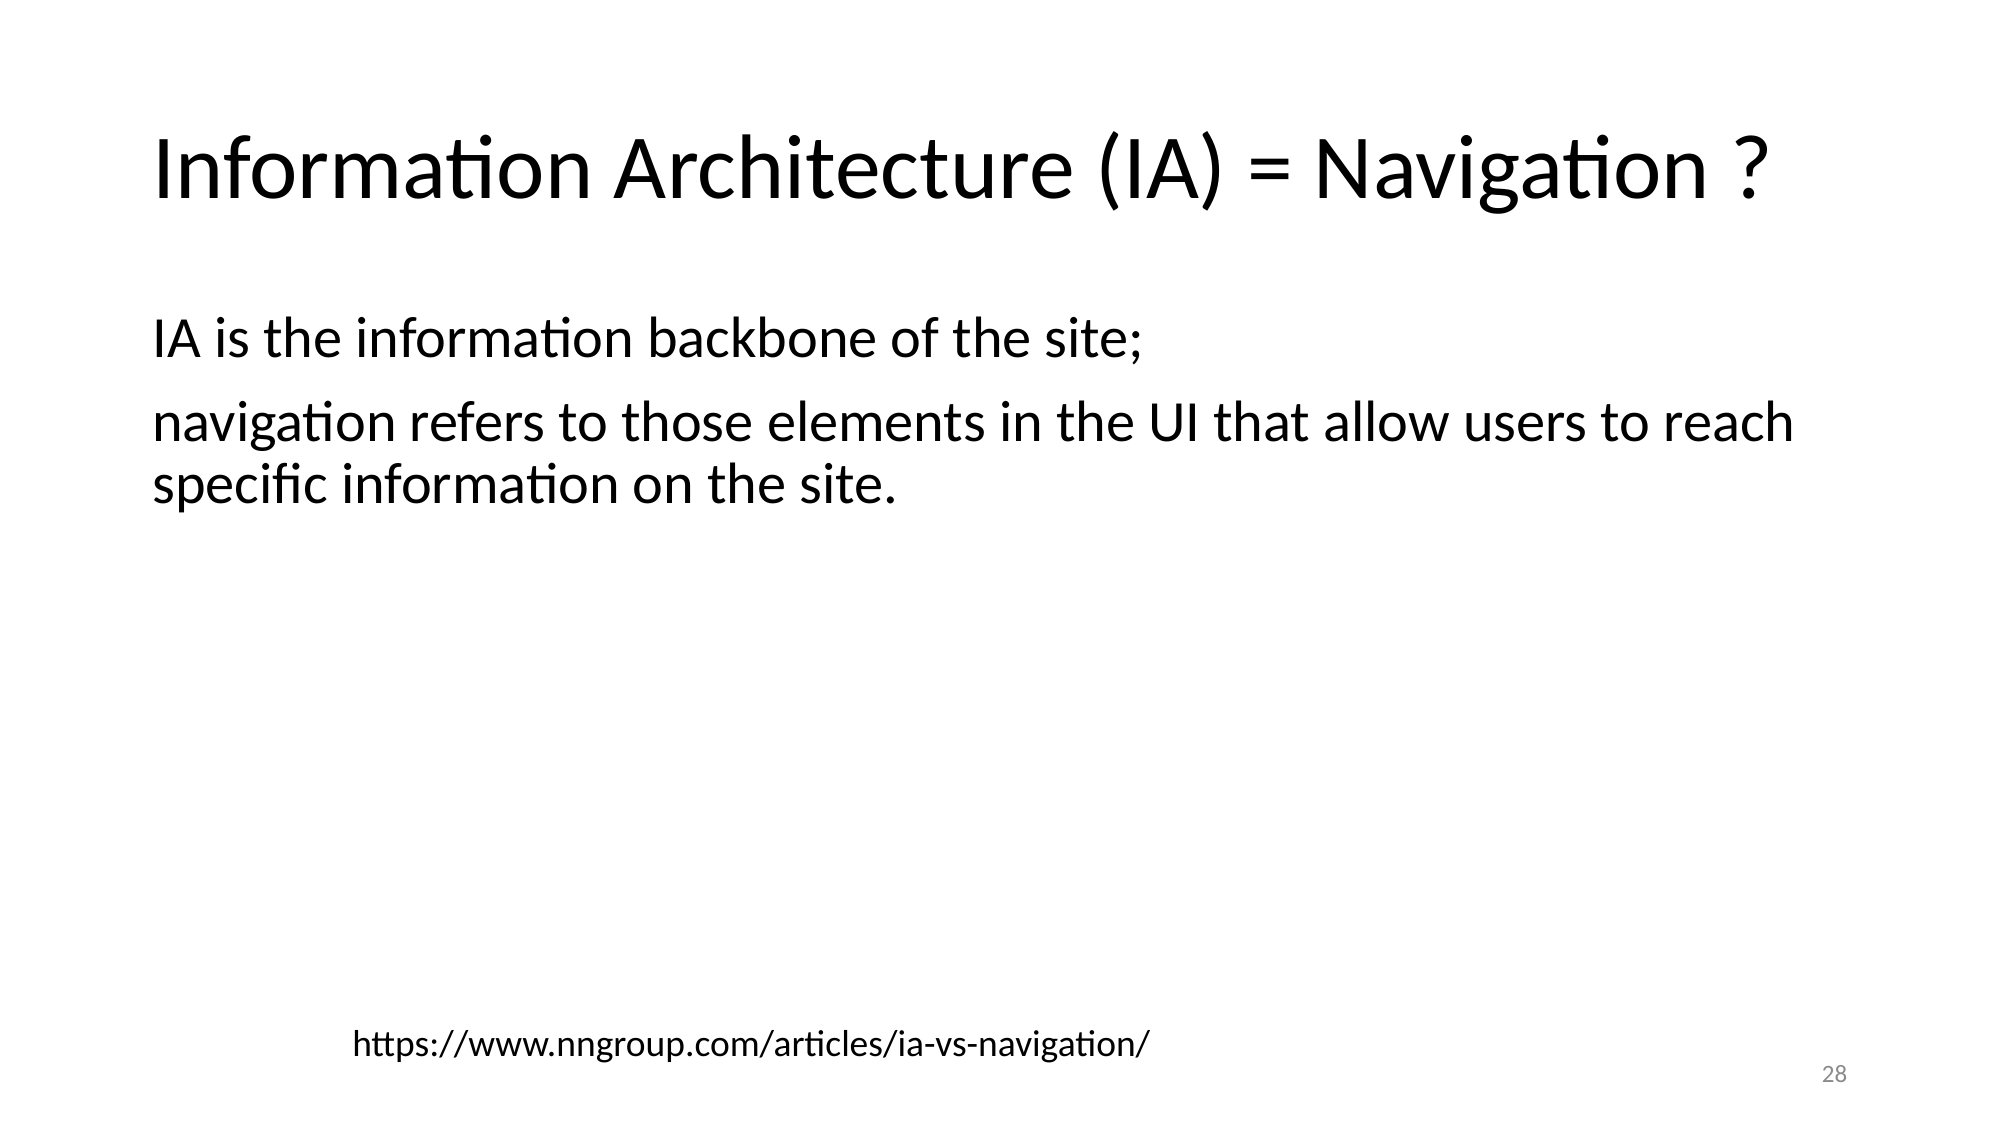

# Information Architecture (IA) = Navigation ?
IA is the information backbone of the site;
navigation refers to those elements in the UI that allow users to reach specific information on the site.
https://www.nngroup.com/articles/ia-vs-navigation/
28